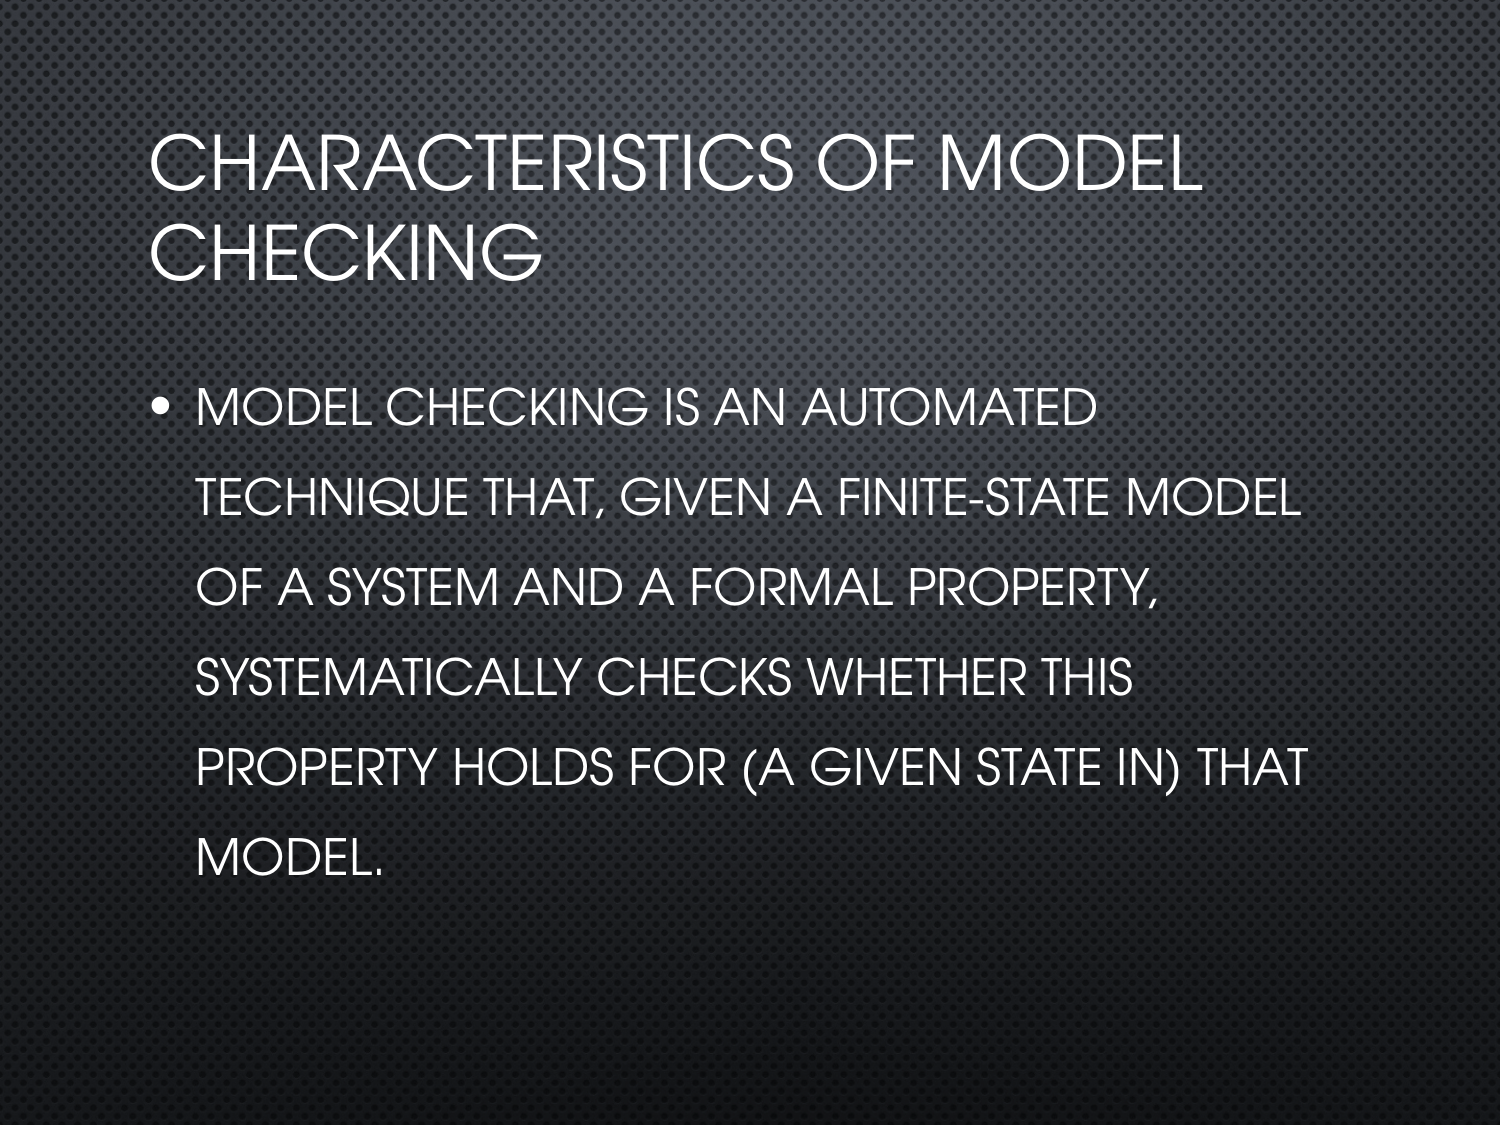

Characteristics of Model Checking
Model checking is an automated technique that, given a finite-state model of a system and a formal property, systematically checks whether this property holds for (a given state in) that model.